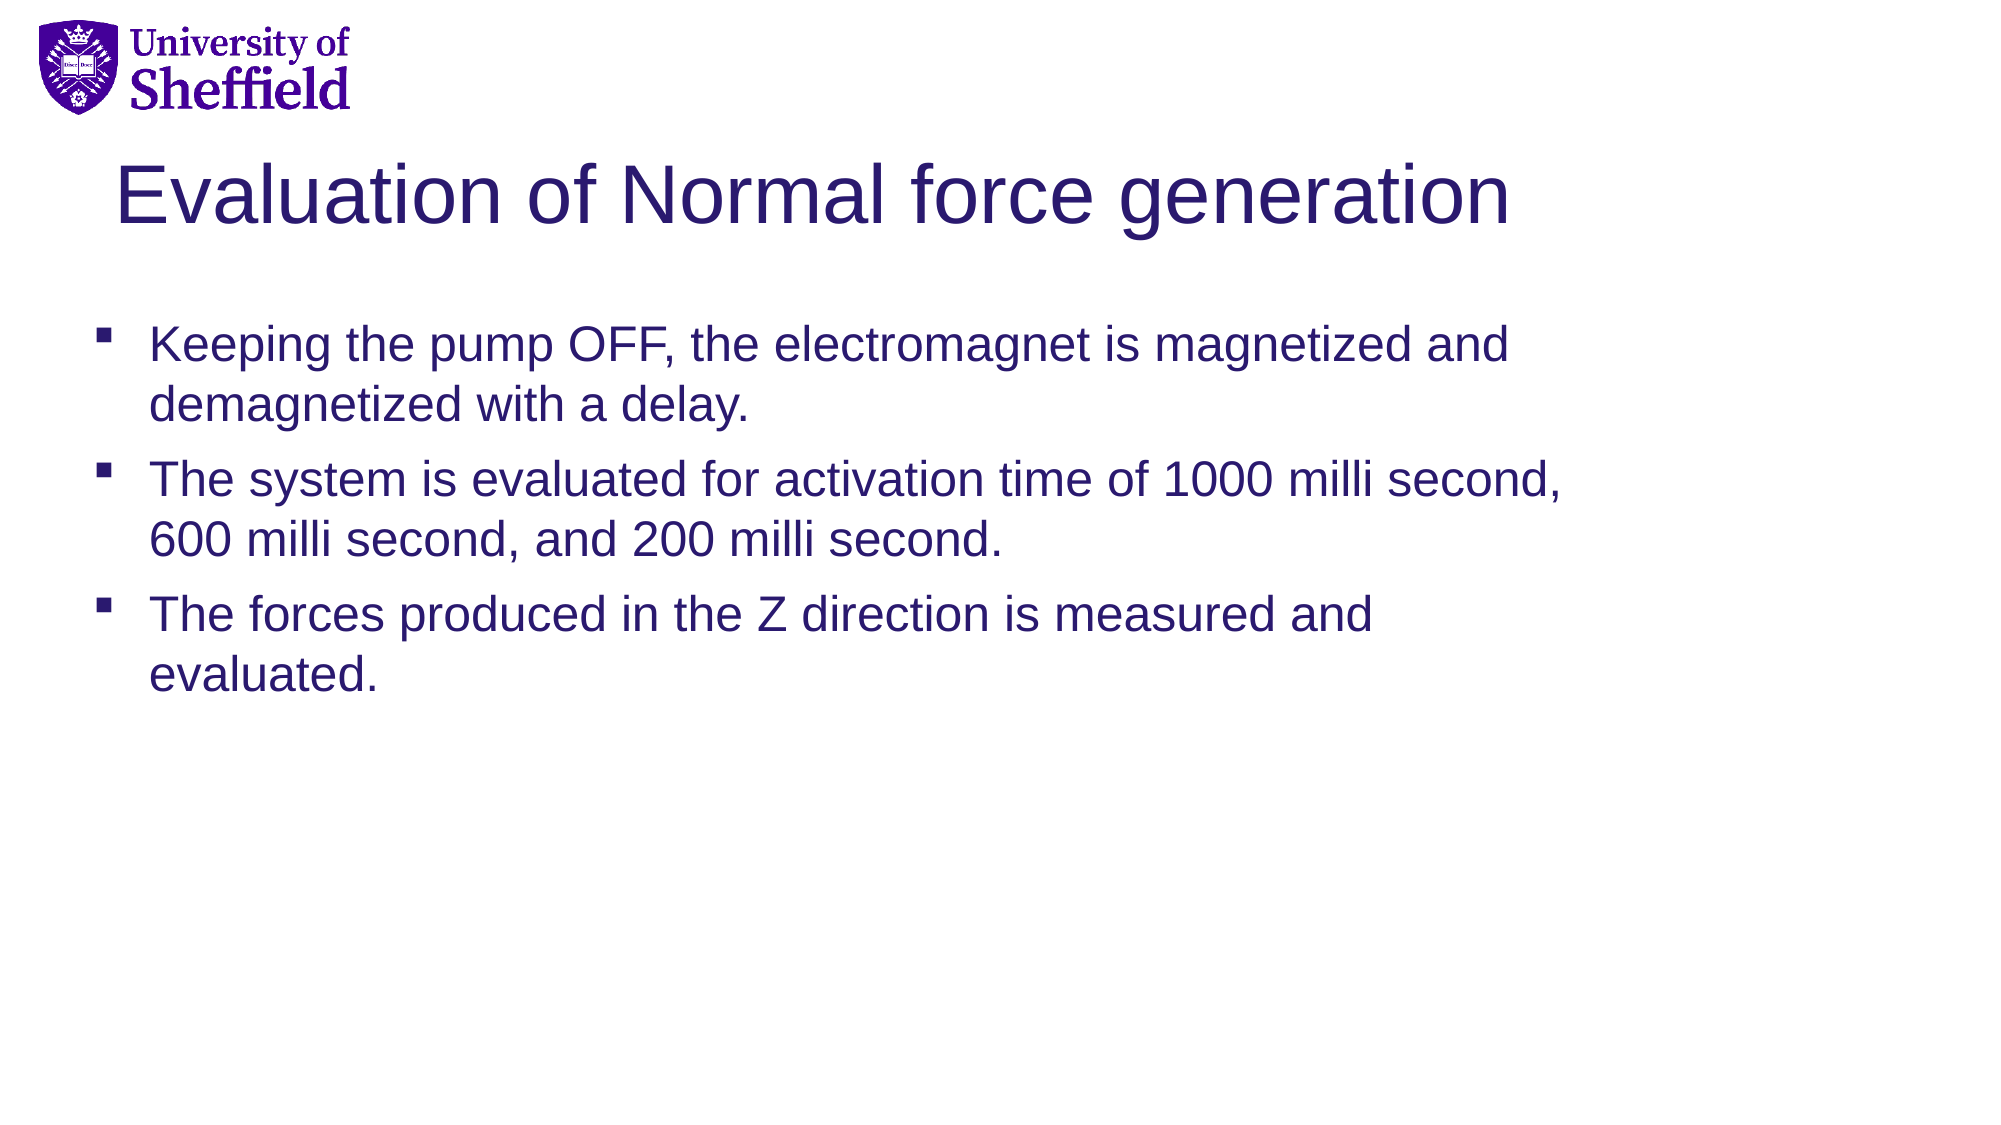

Evaluation of Normal force generation
Keeping the pump OFF, the electromagnet is magnetized and demagnetized with a delay.
The system is evaluated for activation time of 1000 milli second, 600 milli second, and 200 milli second.
The forces produced in the Z direction is measured and evaluated.